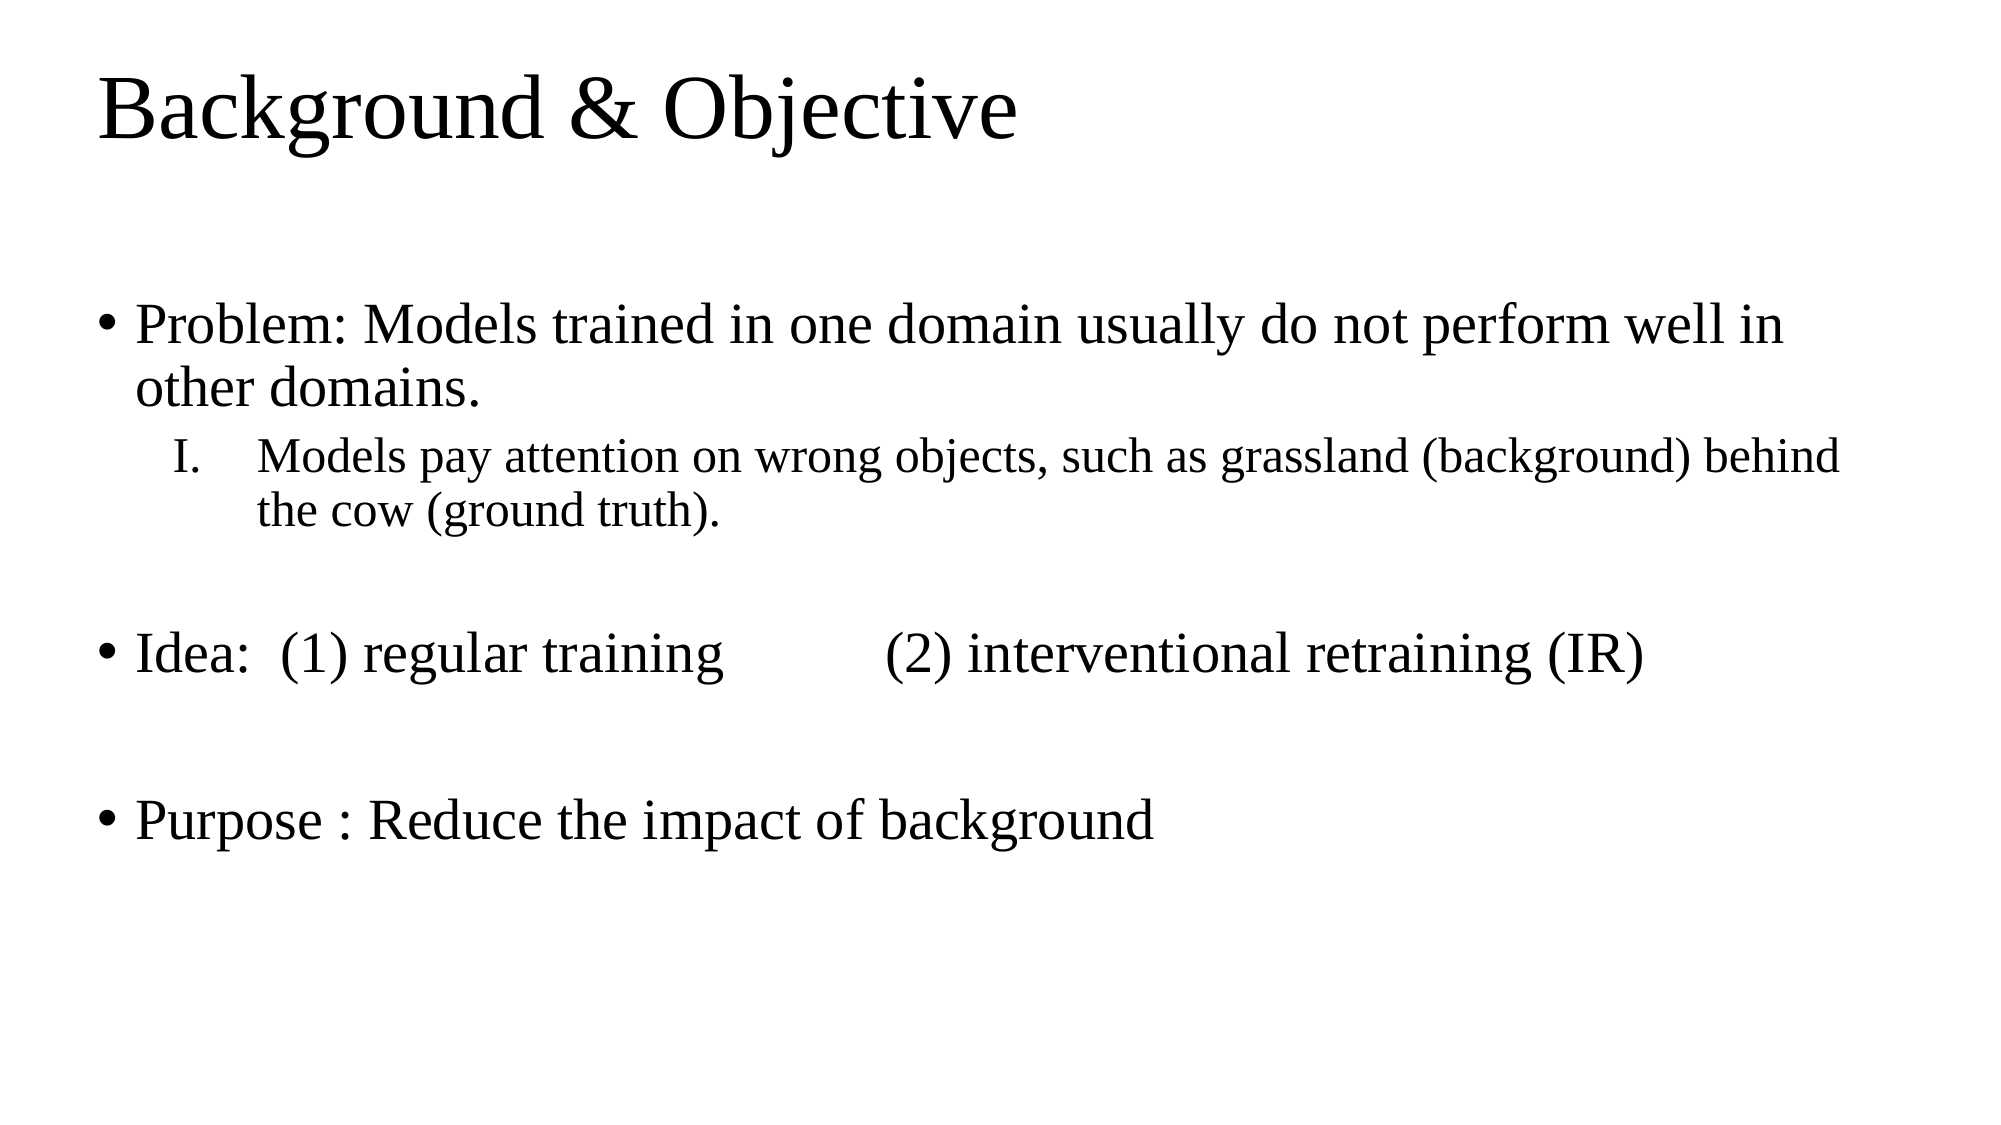

# Background & Objective
Problem: Models trained in one domain usually do not perform well in other domains.
Models pay attention on wrong objects, such as grassland (background) behind the cow (ground truth).

Idea:  (1) regular training 	(2) interventional retraining (IR)

Purpose : Reduce the impact of background